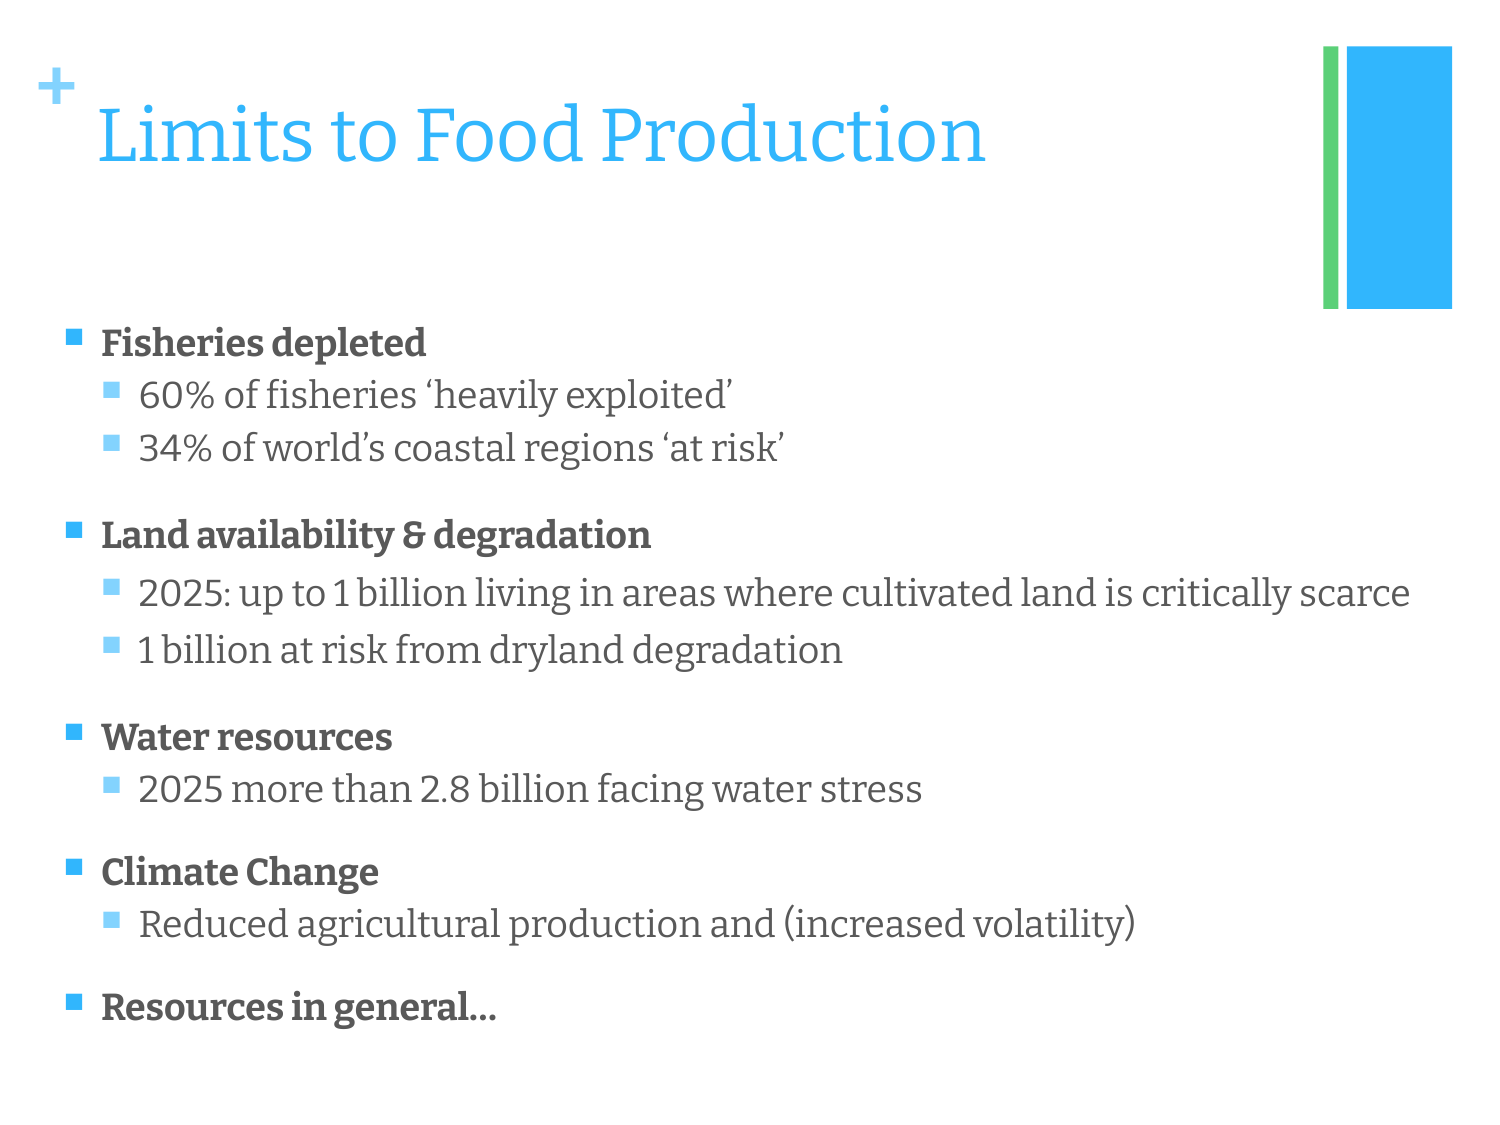

# Limits to Food Production
Fisheries depleted
60% of fisheries ‘heavily exploited’
34% of world’s coastal regions ‘at risk’
Land availability & degradation
2025: up to 1 billion living in areas where cultivated land is critically scarce
1 billion at risk from dryland degradation
Water resources
2025 more than 2.8 billion facing water stress
Climate Change
Reduced agricultural production and (increased volatility)
Resources in general…